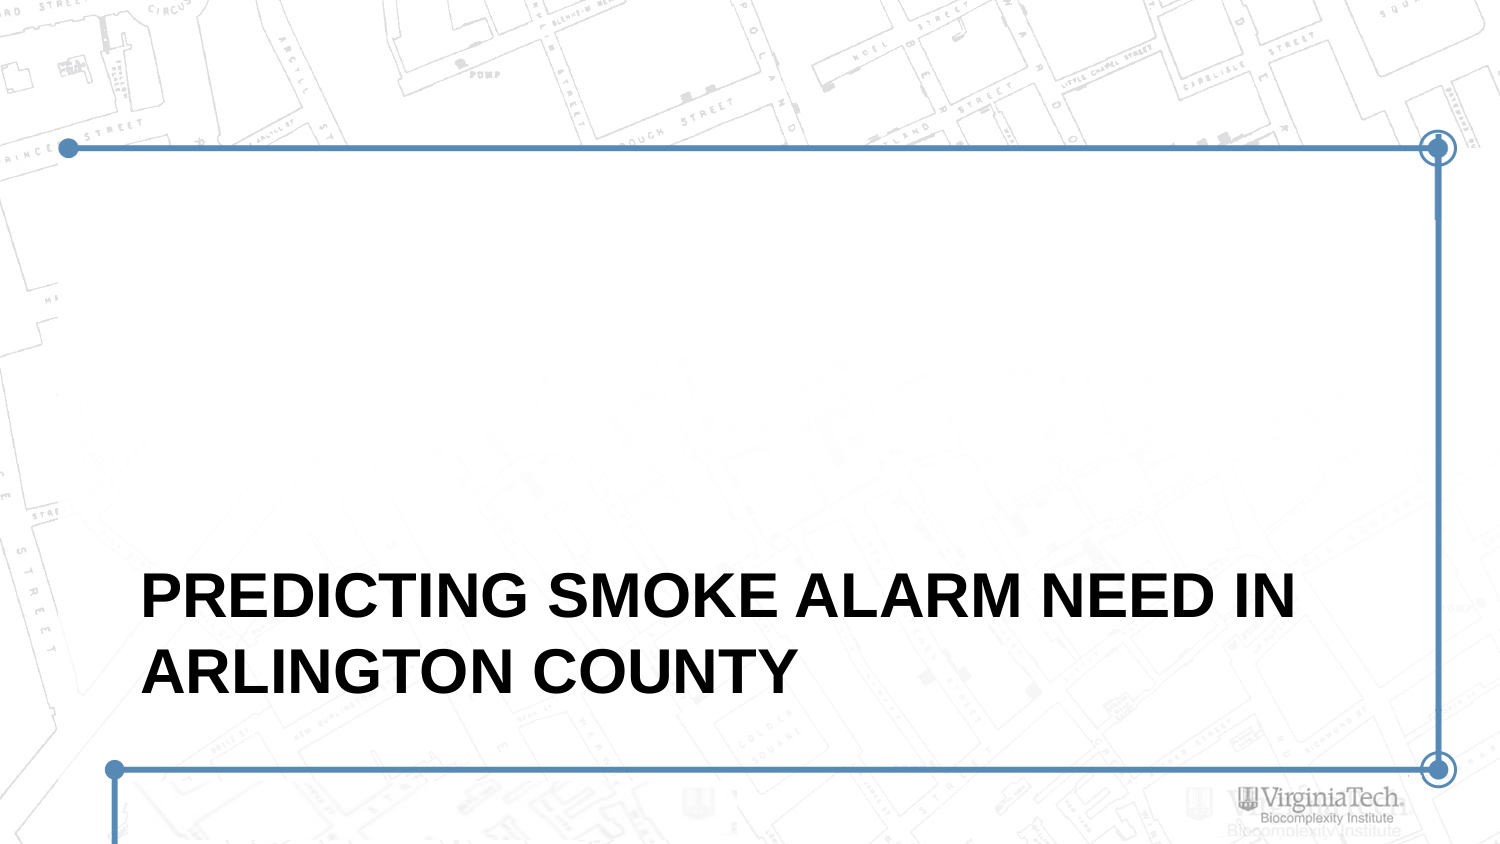

# PREDICTING SMOKE ALARM NEED IN ARLINGTON COUNTY